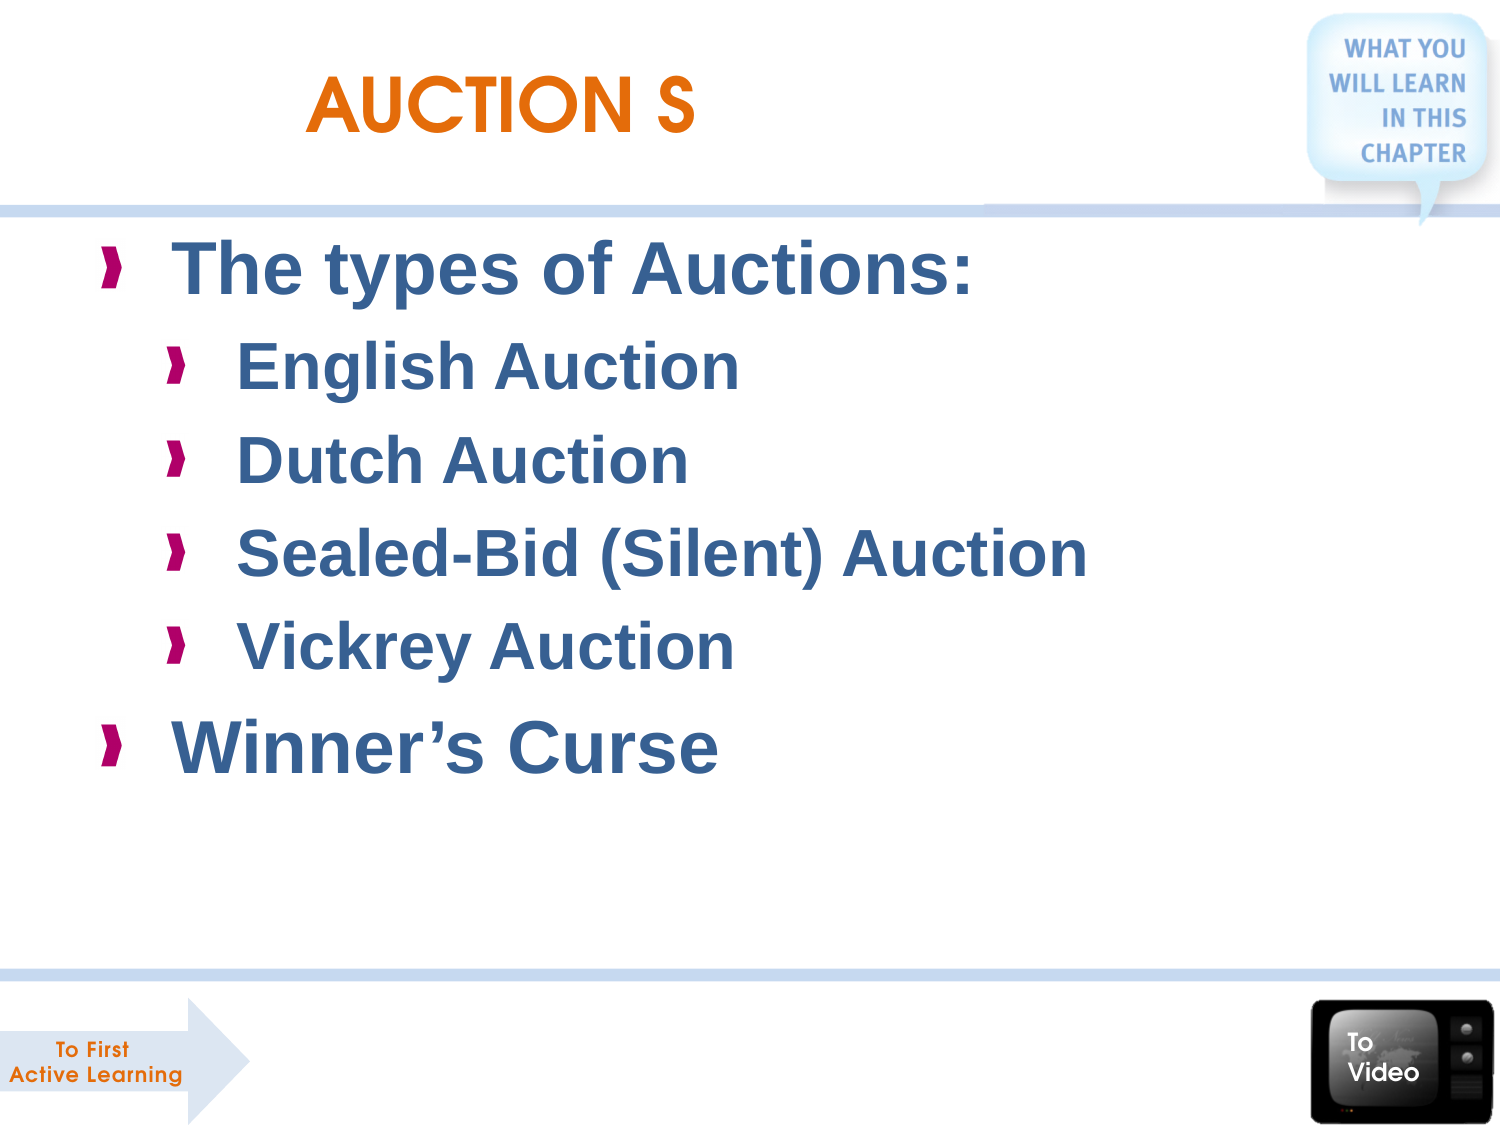

AUCTION S
The types of Auctions:
English Auction
Dutch Auction
Sealed-Bid (Silent) Auction
Vickrey Auction
Winner’s Curse
To Video
To First
Active Learning